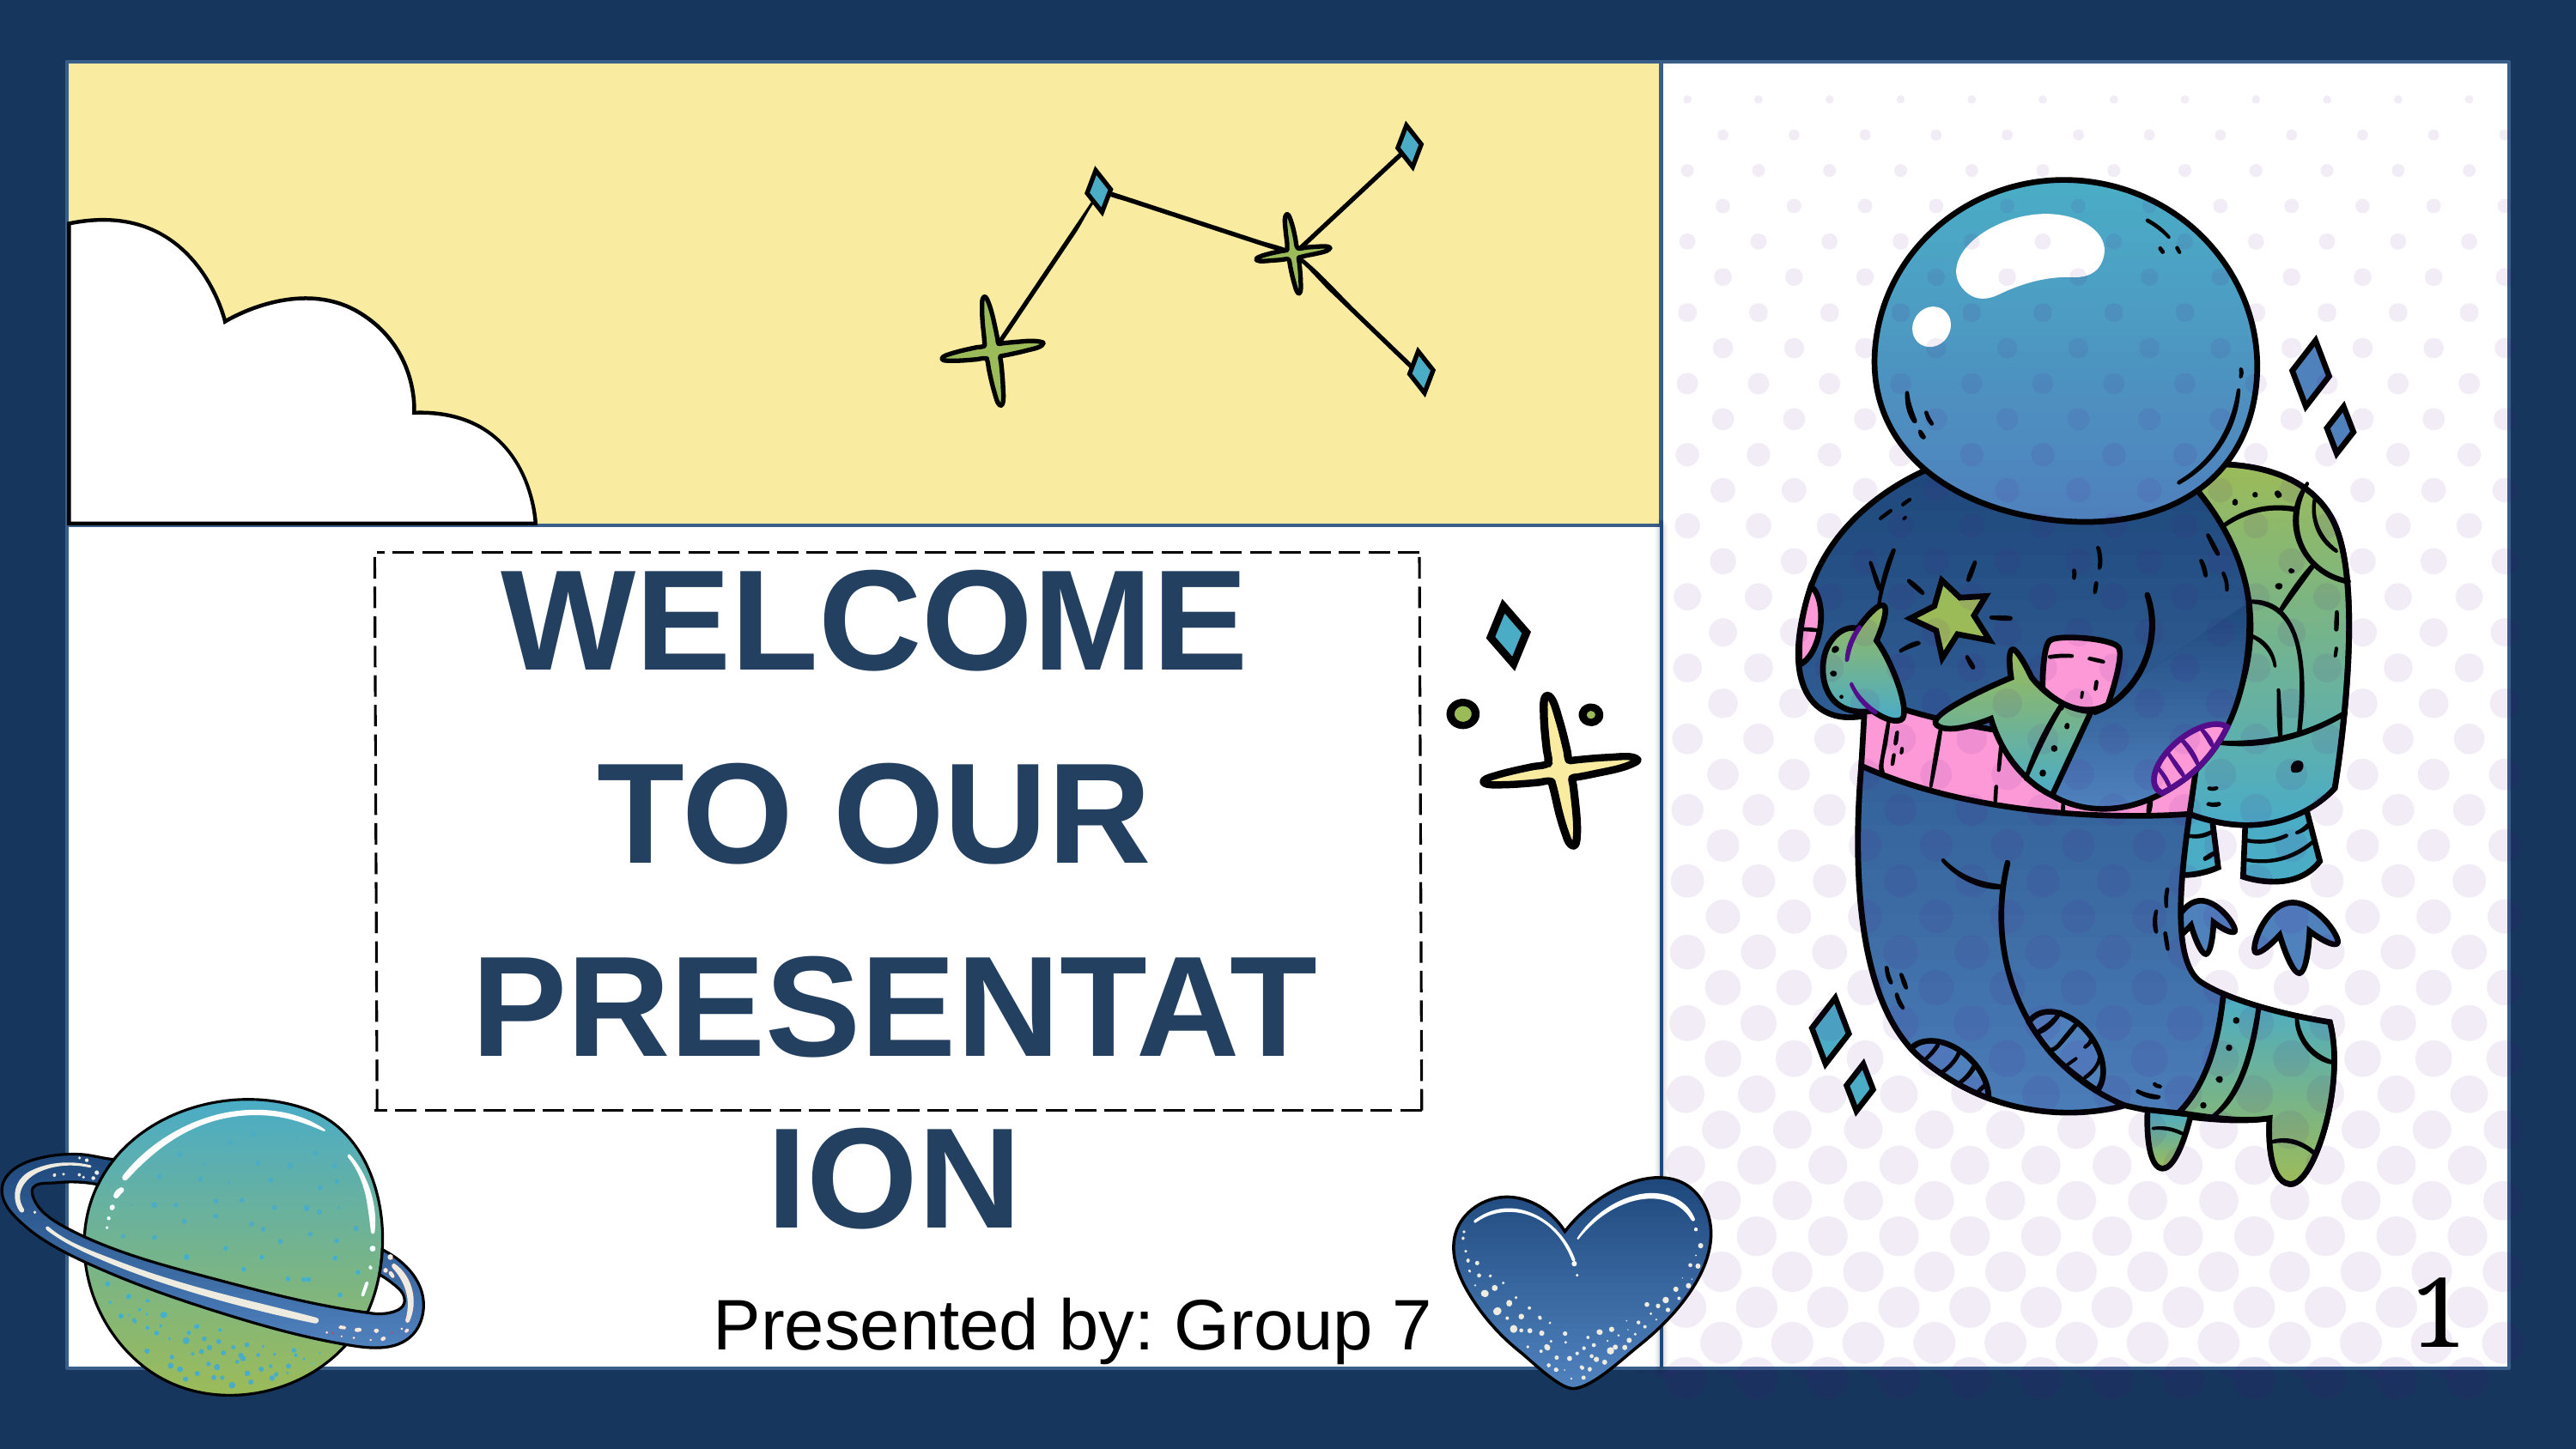

WELCOME
TO OUR
PRESENTATION

Presented by: Group 7
1